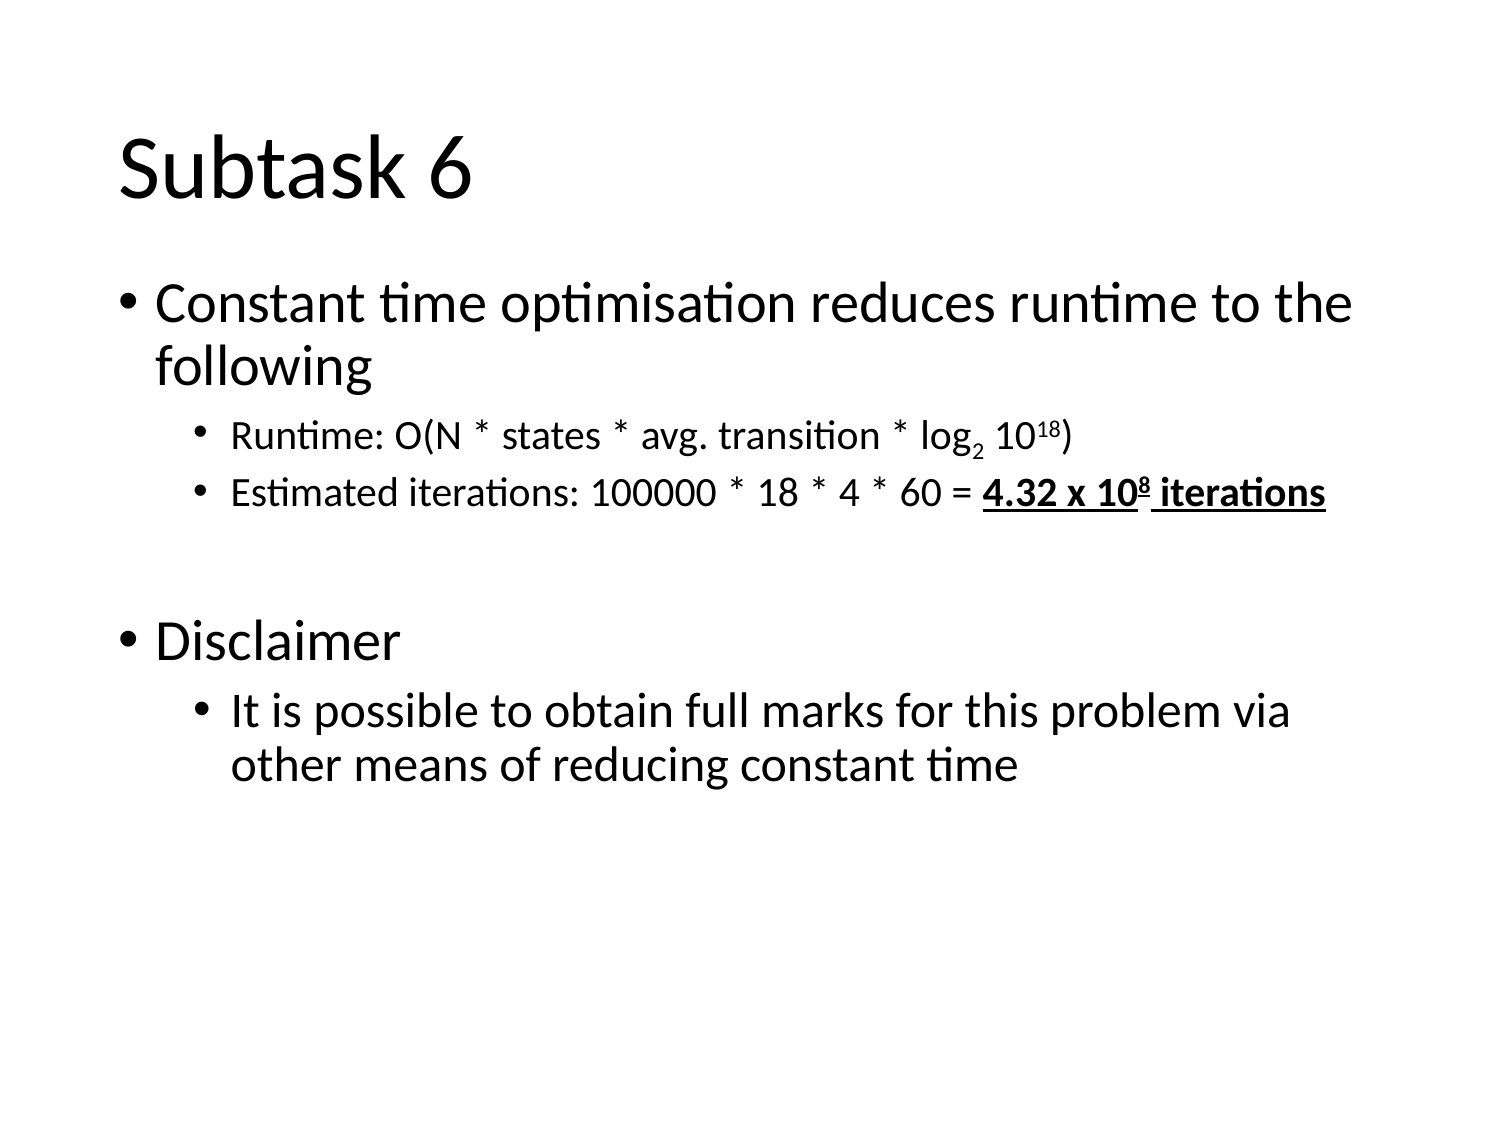

# Subtask 6
Constant time optimisation reduces runtime to the following
Runtime: O(N * states * avg. transition * log2 1018)
Estimated iterations: 100000 * 18 * 4 * 60 = 4.32 x 108 iterations

Disclaimer
It is possible to obtain full marks for this problem via other means of reducing constant time